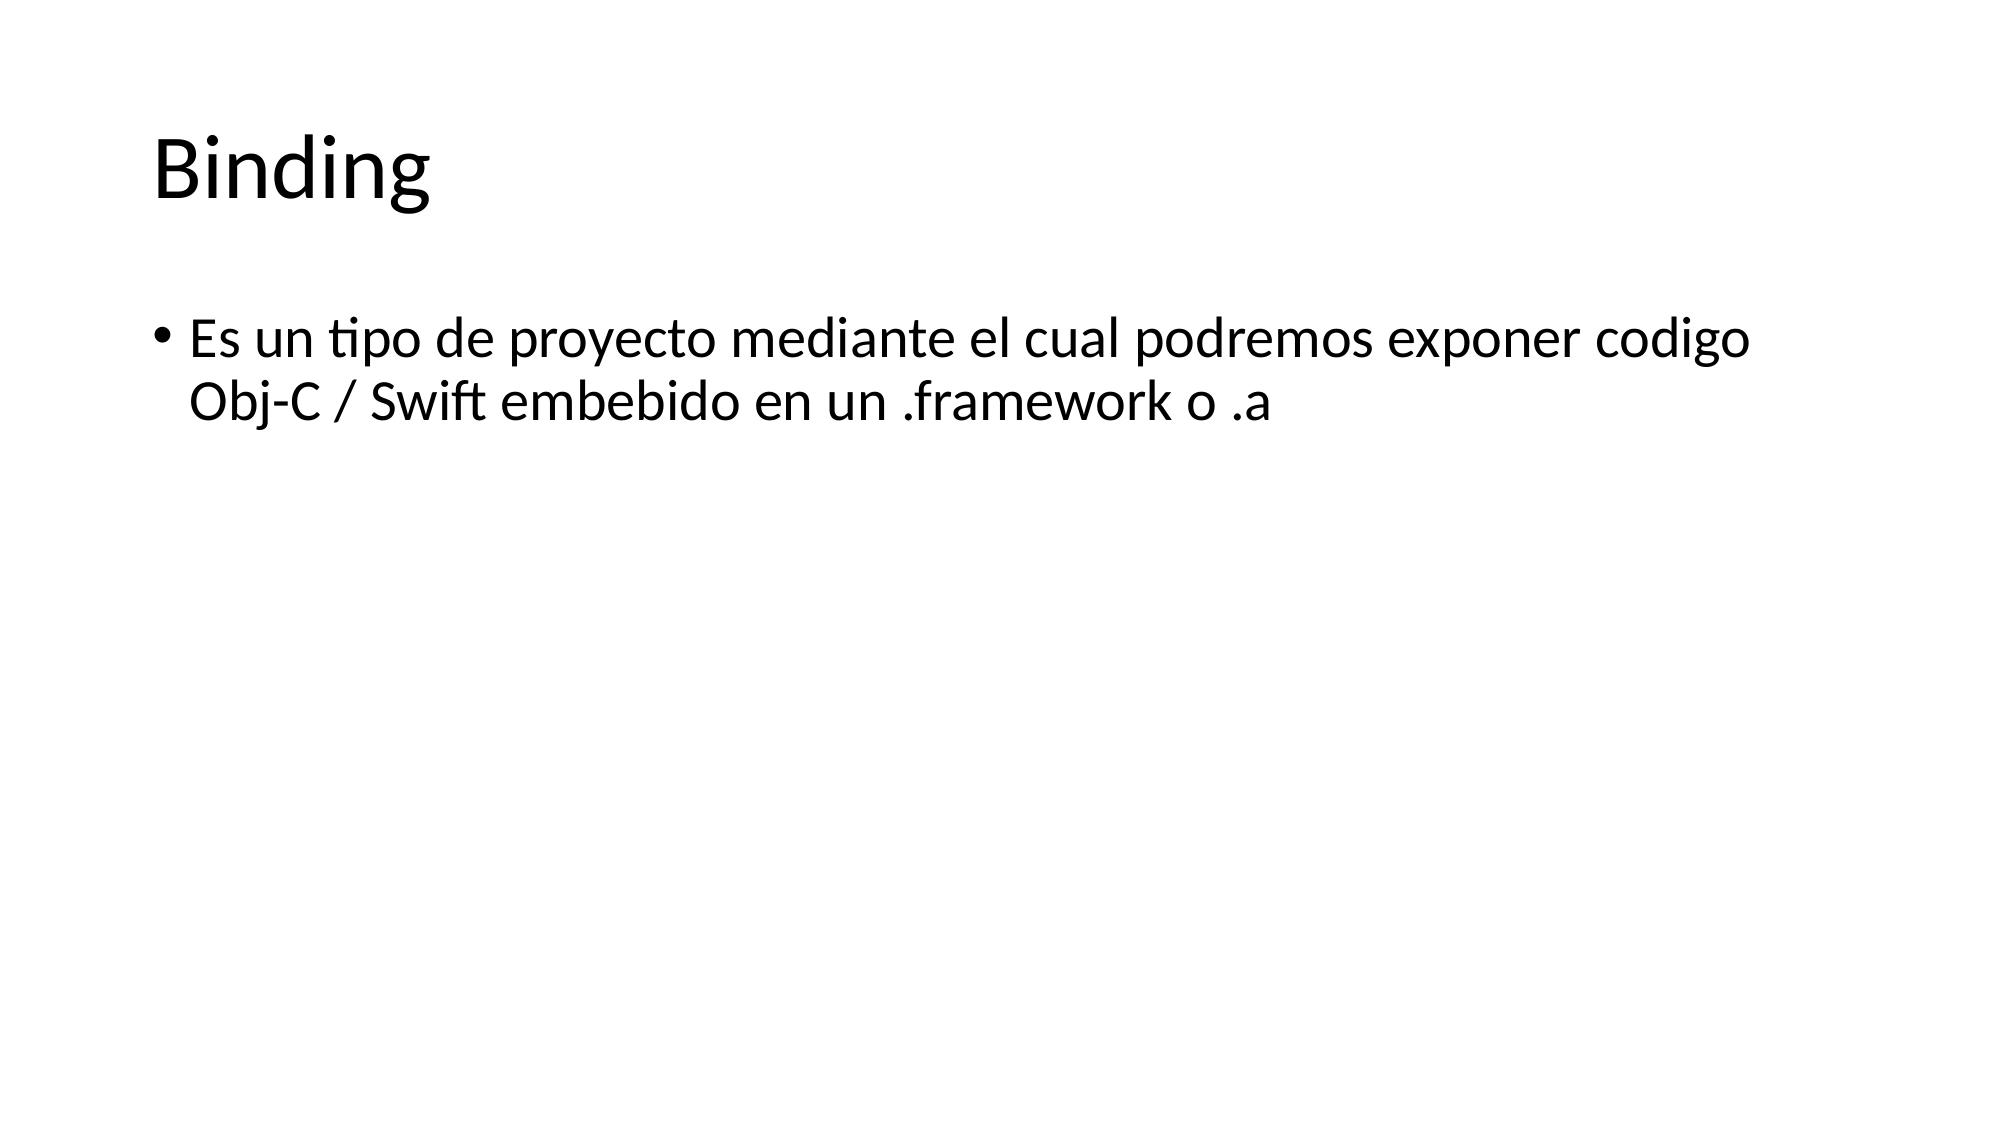

# Binding
Es un tipo de proyecto mediante el cual podremos exponer codigo Obj-C / Swift embebido en un .framework o .a